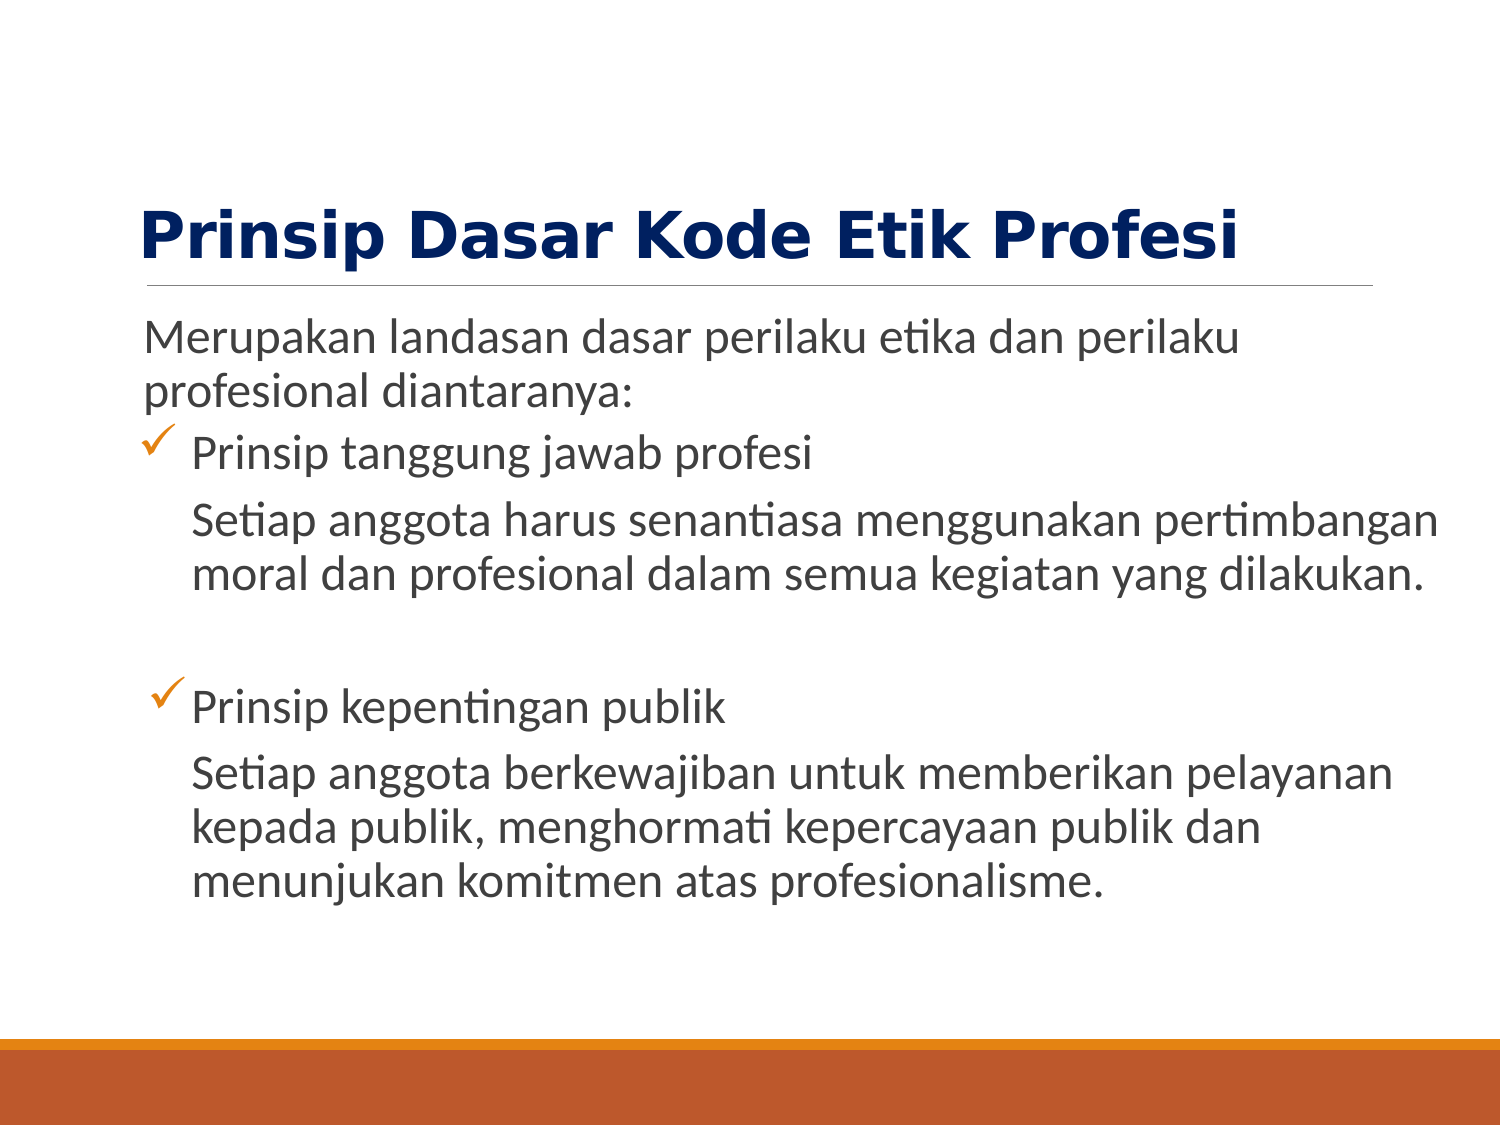

# Prinsip Dasar Kode Etik Profesi
Merupakan landasan dasar perilaku etika dan perilaku profesional diantaranya:
Prinsip tanggung jawab profesi
Setiap anggota harus senantiasa menggunakan pertimbangan moral dan profesional dalam semua kegiatan yang dilakukan.

Prinsip kepentingan publik
Setiap anggota berkewajiban untuk memberikan pelayanan kepada publik, menghormati kepercayaan publik dan menunjukan komitmen atas profesionalisme.